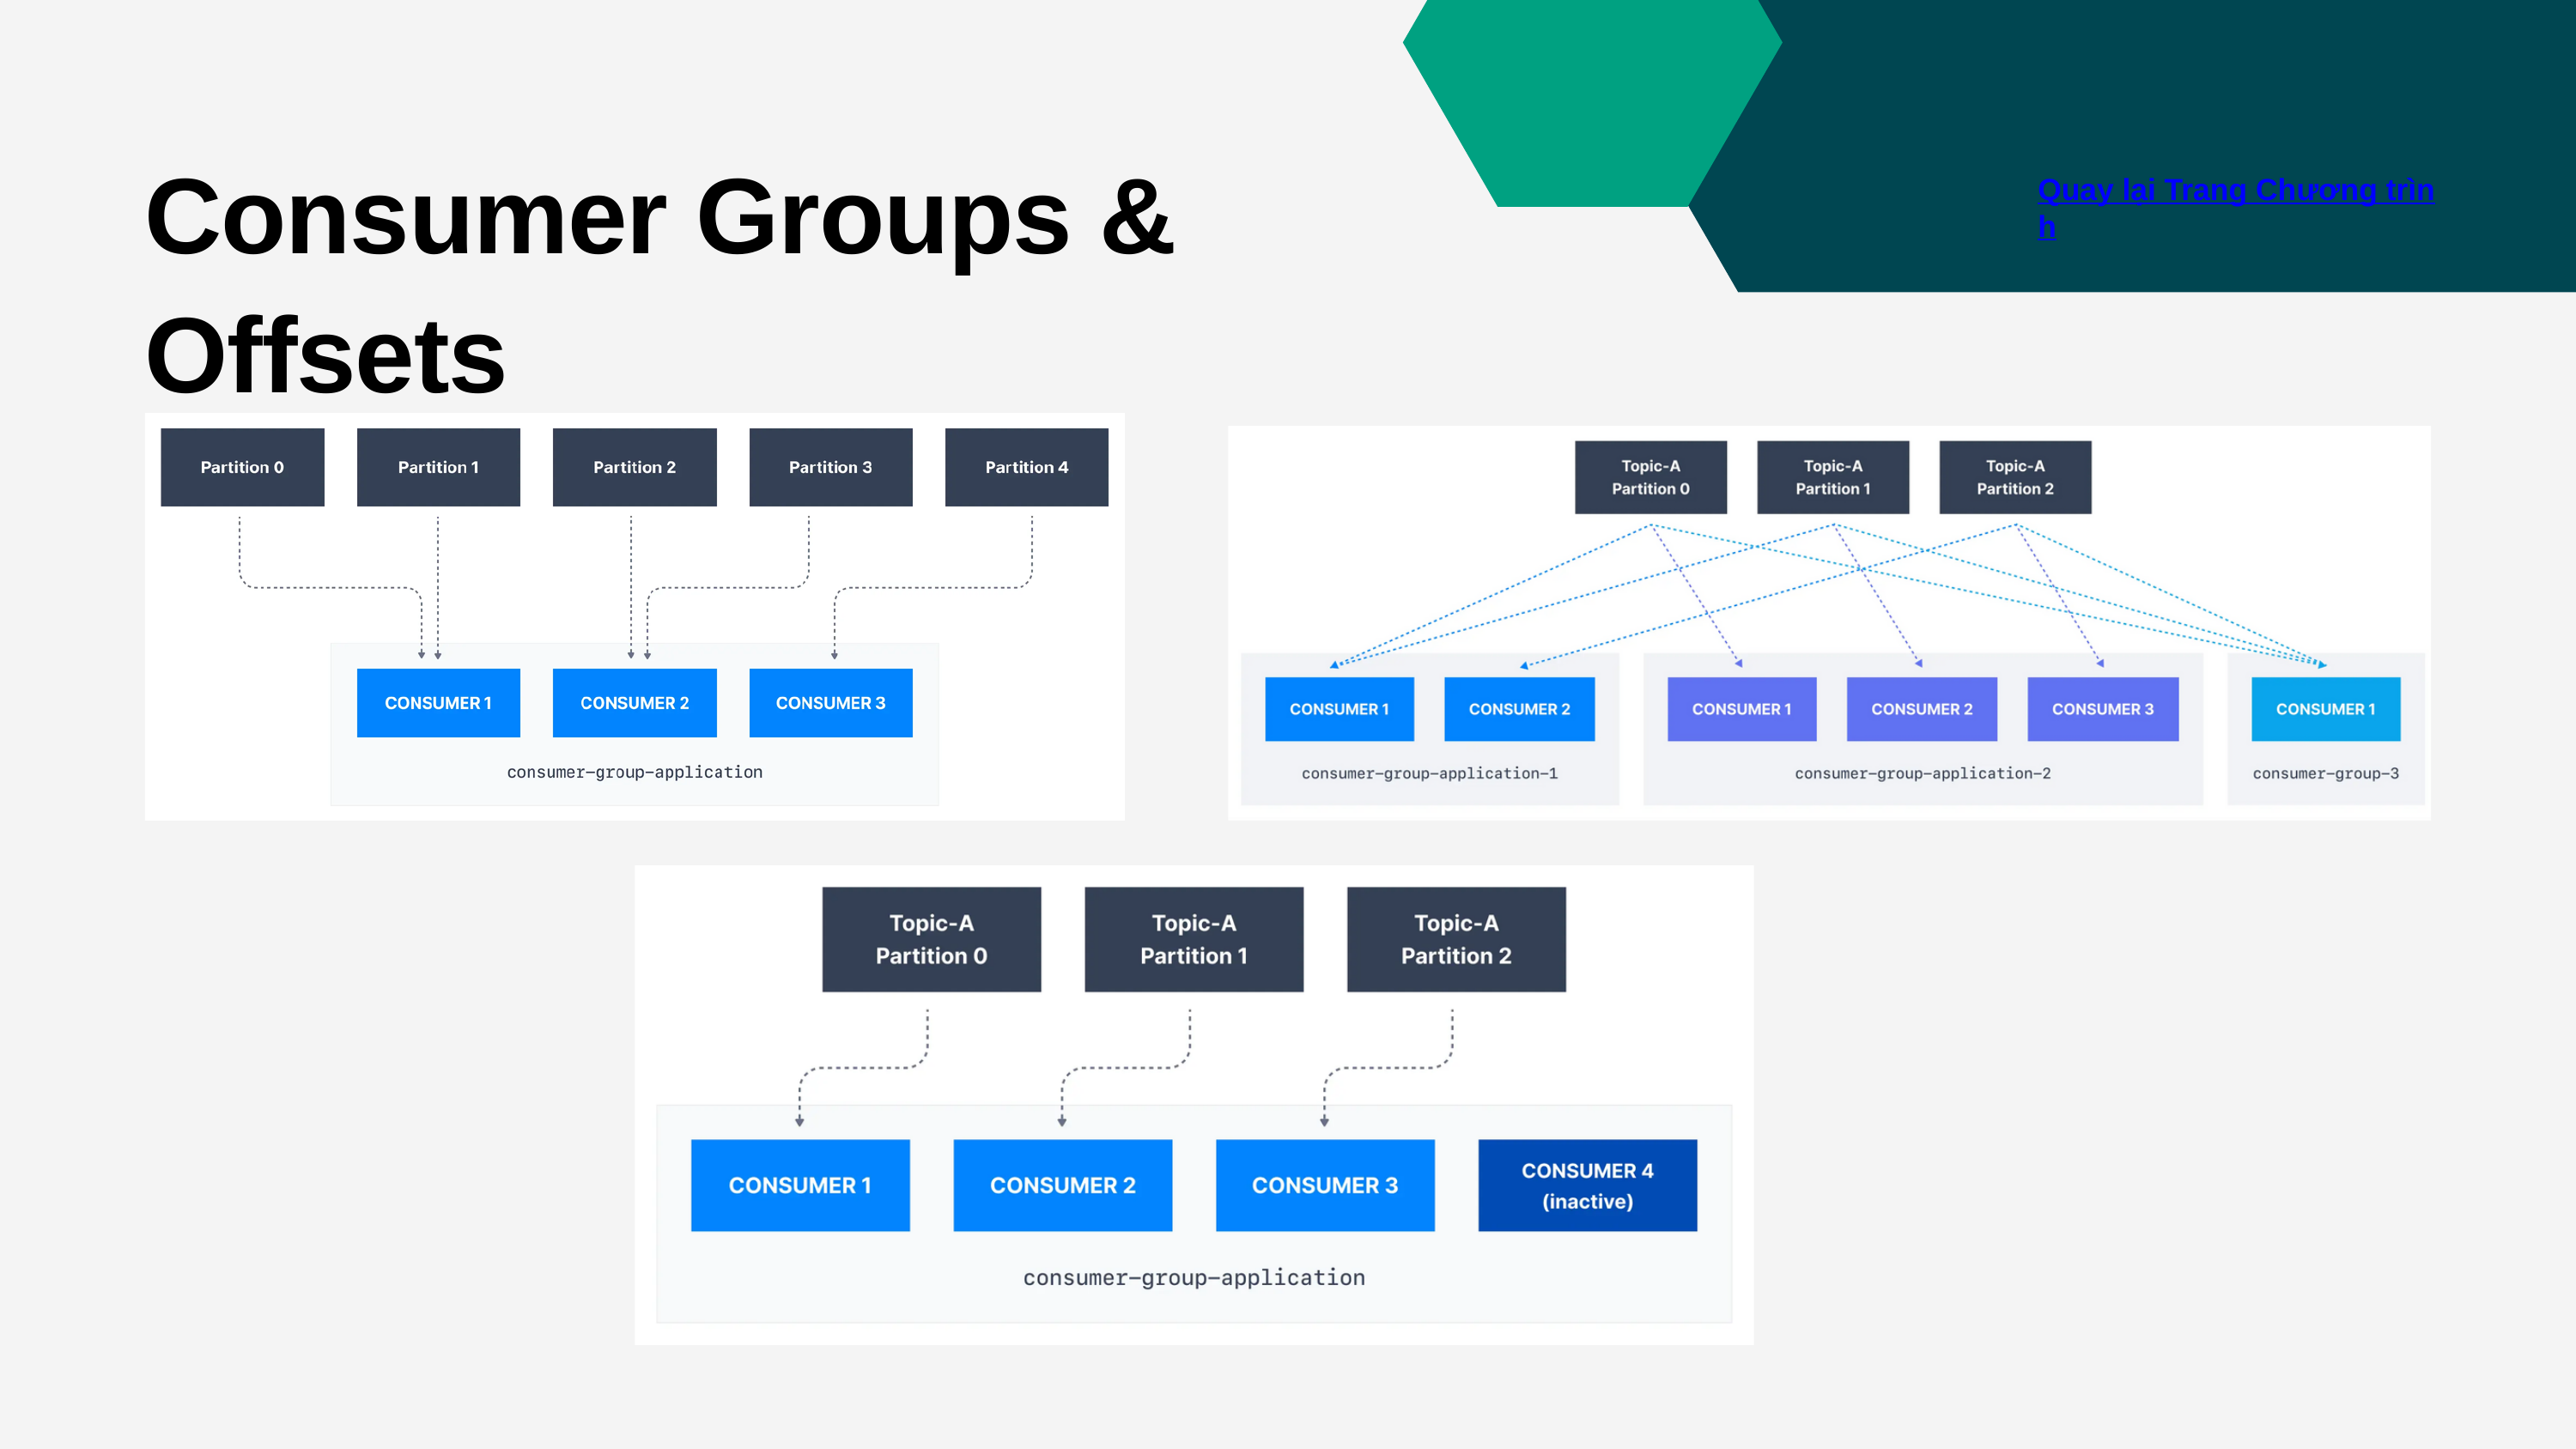

Consumer Groups & Offsets
Quay lại Trang Chương trình